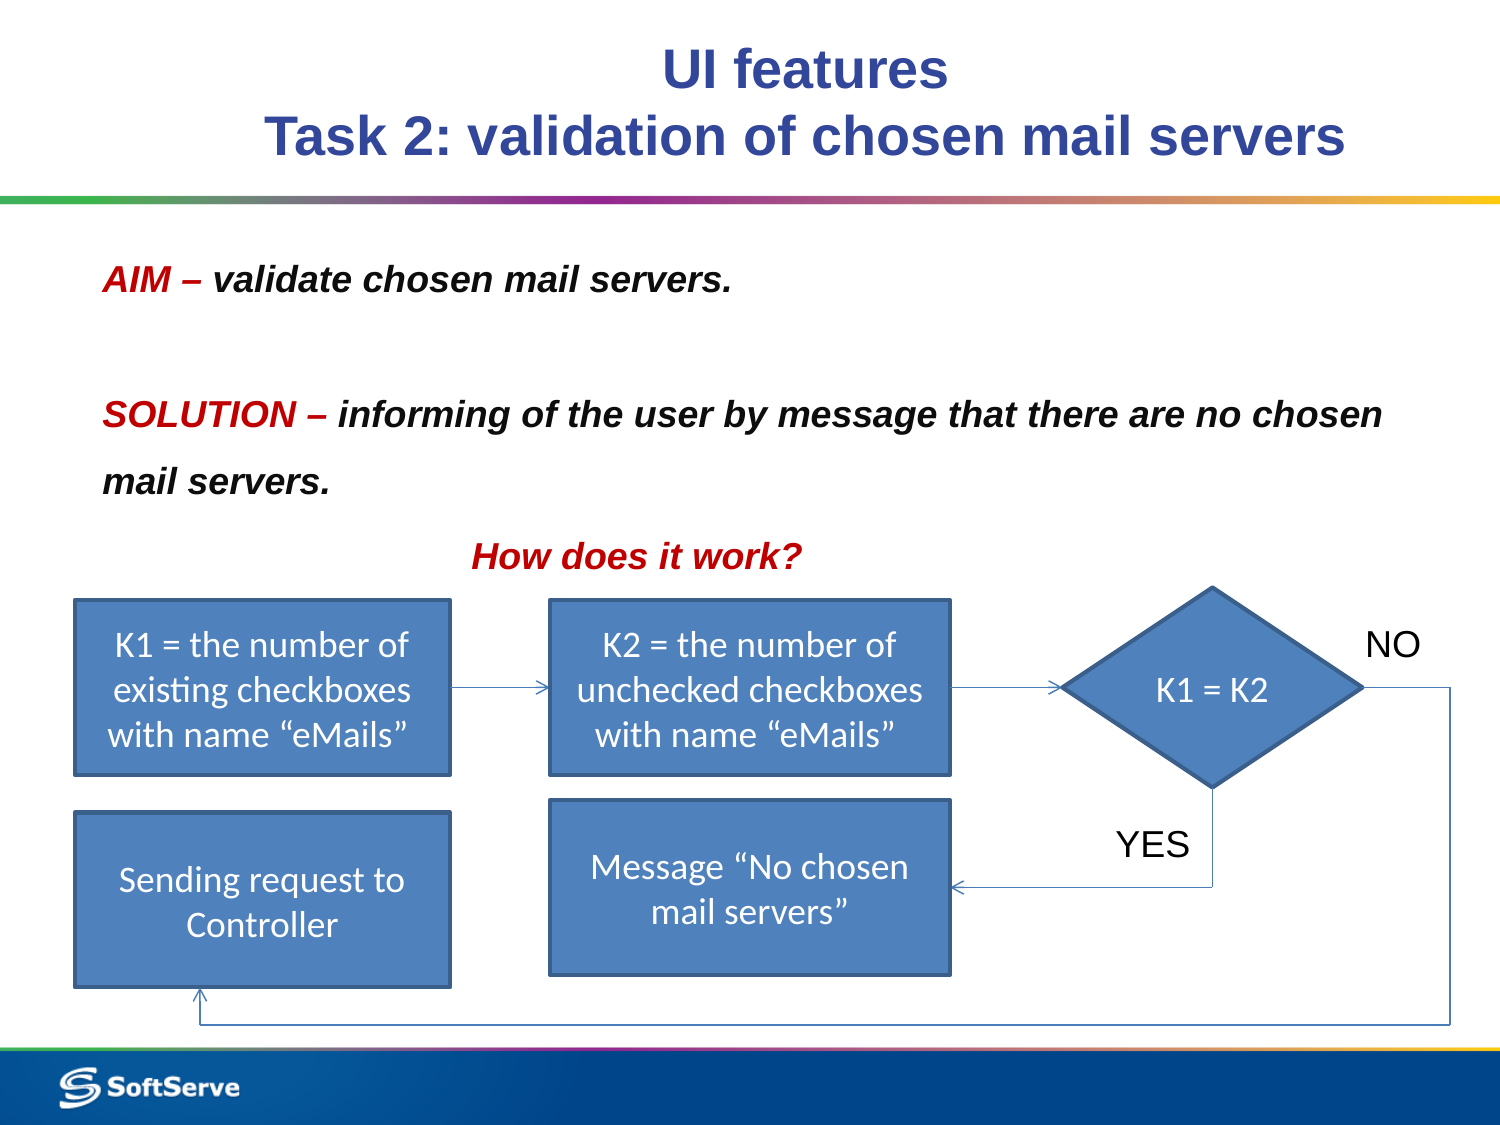

UI features
Task 2: validation of chosen mail servers
AIM – validate chosen mail servers.

SOLUTION – informing of the user by message that there are no chosen mail servers.
How does it work?
K1 = K2
K1 = the number of existing checkboxes with name “eMails”
K2 = the number of unchecked checkboxes with name “eMails”
NO
Message “No chosen mail servers”
Sending request to Controller
YES